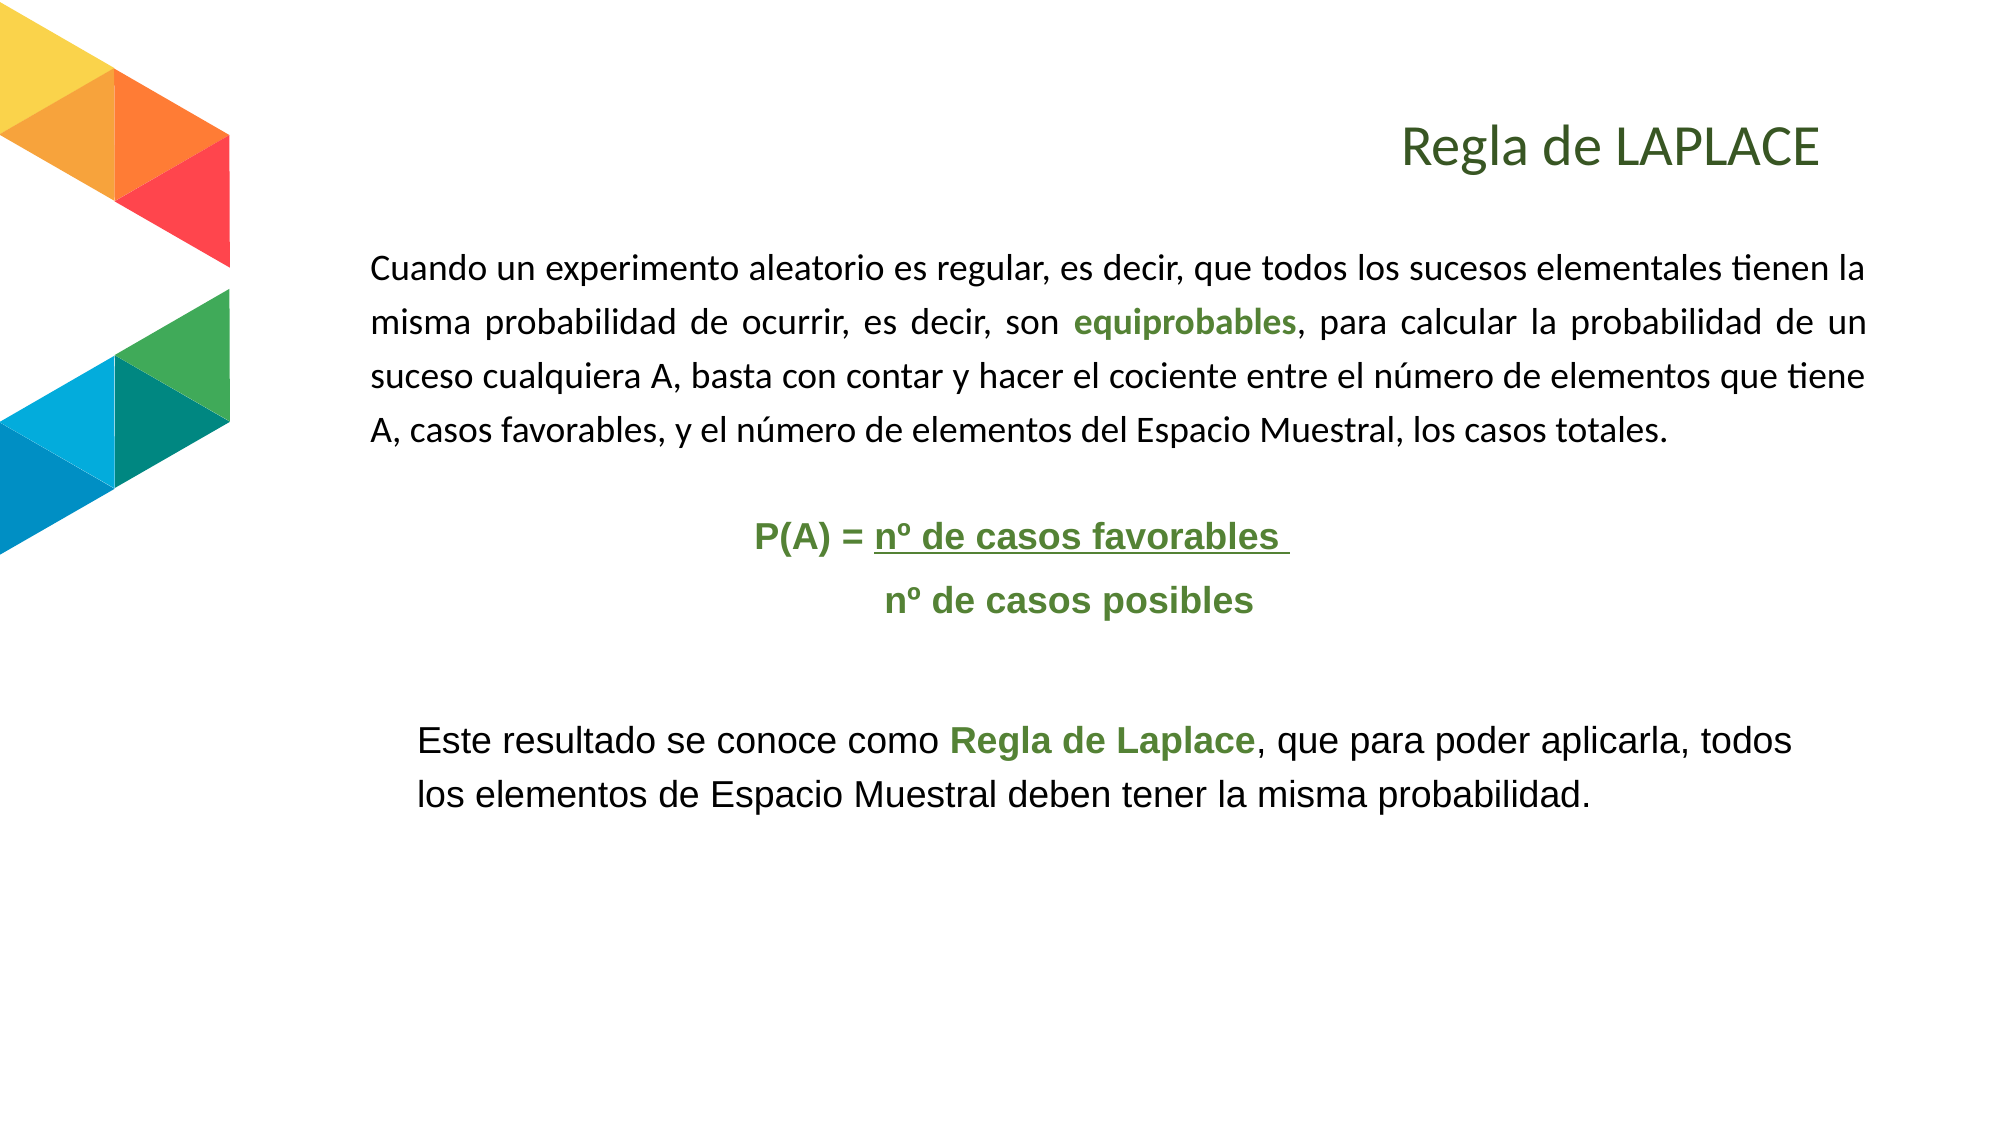

# Regla de LAPLACE
Cuando un experimento aleatorio es regular, es decir, que todos los sucesos elementales tienen la misma probabilidad de ocurrir, es decir, son equiprobables, para calcular la probabilidad de un suceso cualquiera A, basta con contar y hacer el cociente entre el número de elementos que tiene A, casos favorables, y el número de elementos del Espacio Muestral, los casos totales.
P(A) = nº de casos favorables
         nº de casos posibles
Este resultado se conoce como Regla de Laplace, que para poder aplicarla, todos los elementos de Espacio Muestral deben tener la misma probabilidad.